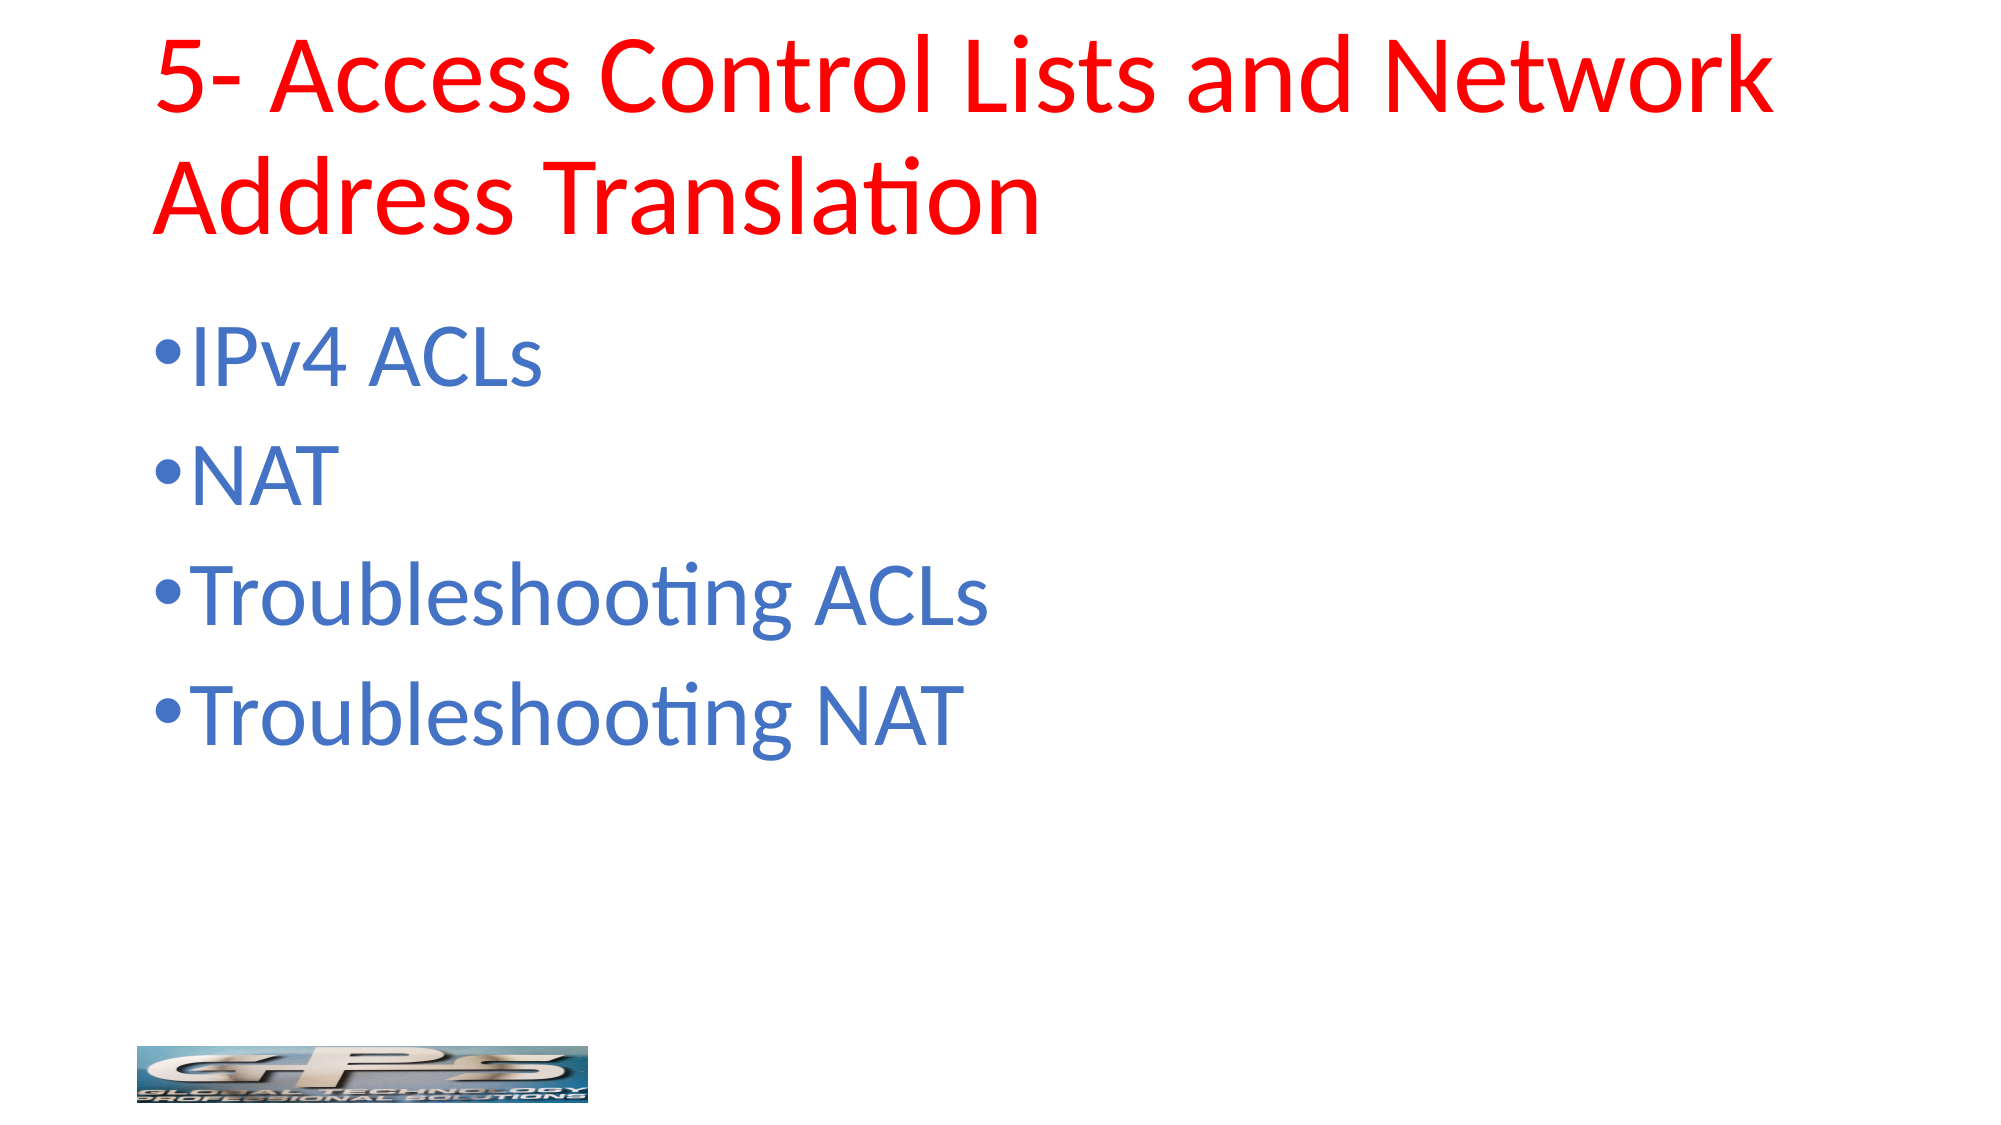

# 5- Access Control Lists and Network Address Translation
IPv4 ACLs
NAT
Troubleshooting ACLs
Troubleshooting NAT